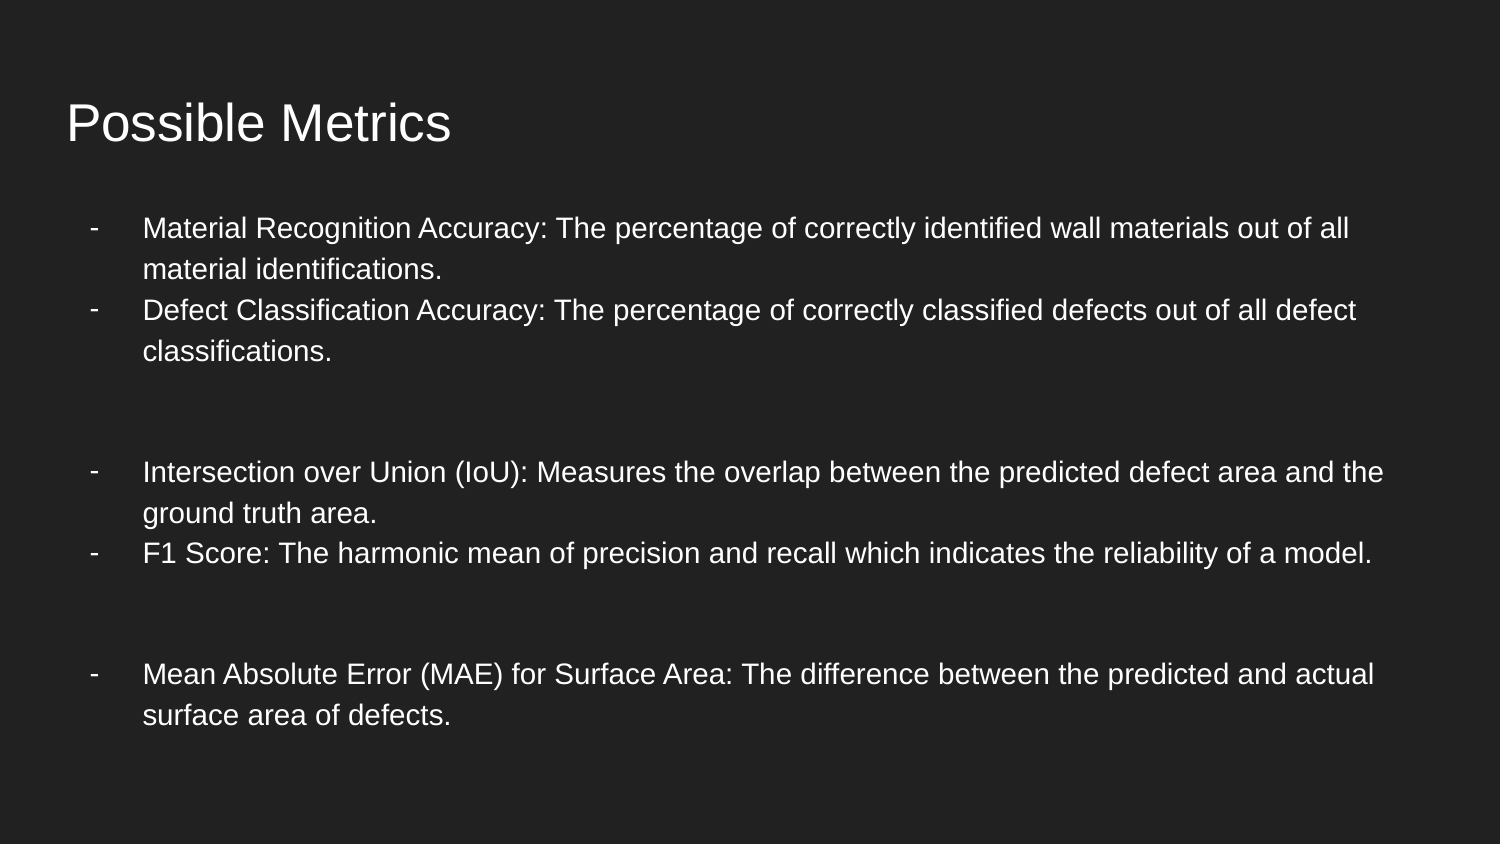

# Possible Metrics
Material Recognition Accuracy: The percentage of correctly identified wall materials out of all material identifications.
Defect Classification Accuracy: The percentage of correctly classified defects out of all defect classifications.

Intersection over Union (IoU): Measures the overlap between the predicted defect area and the ground truth area.
F1 Score: The harmonic mean of precision and recall which indicates the reliability of a model.

Mean Absolute Error (MAE) for Surface Area: The difference between the predicted and actual surface area of defects.